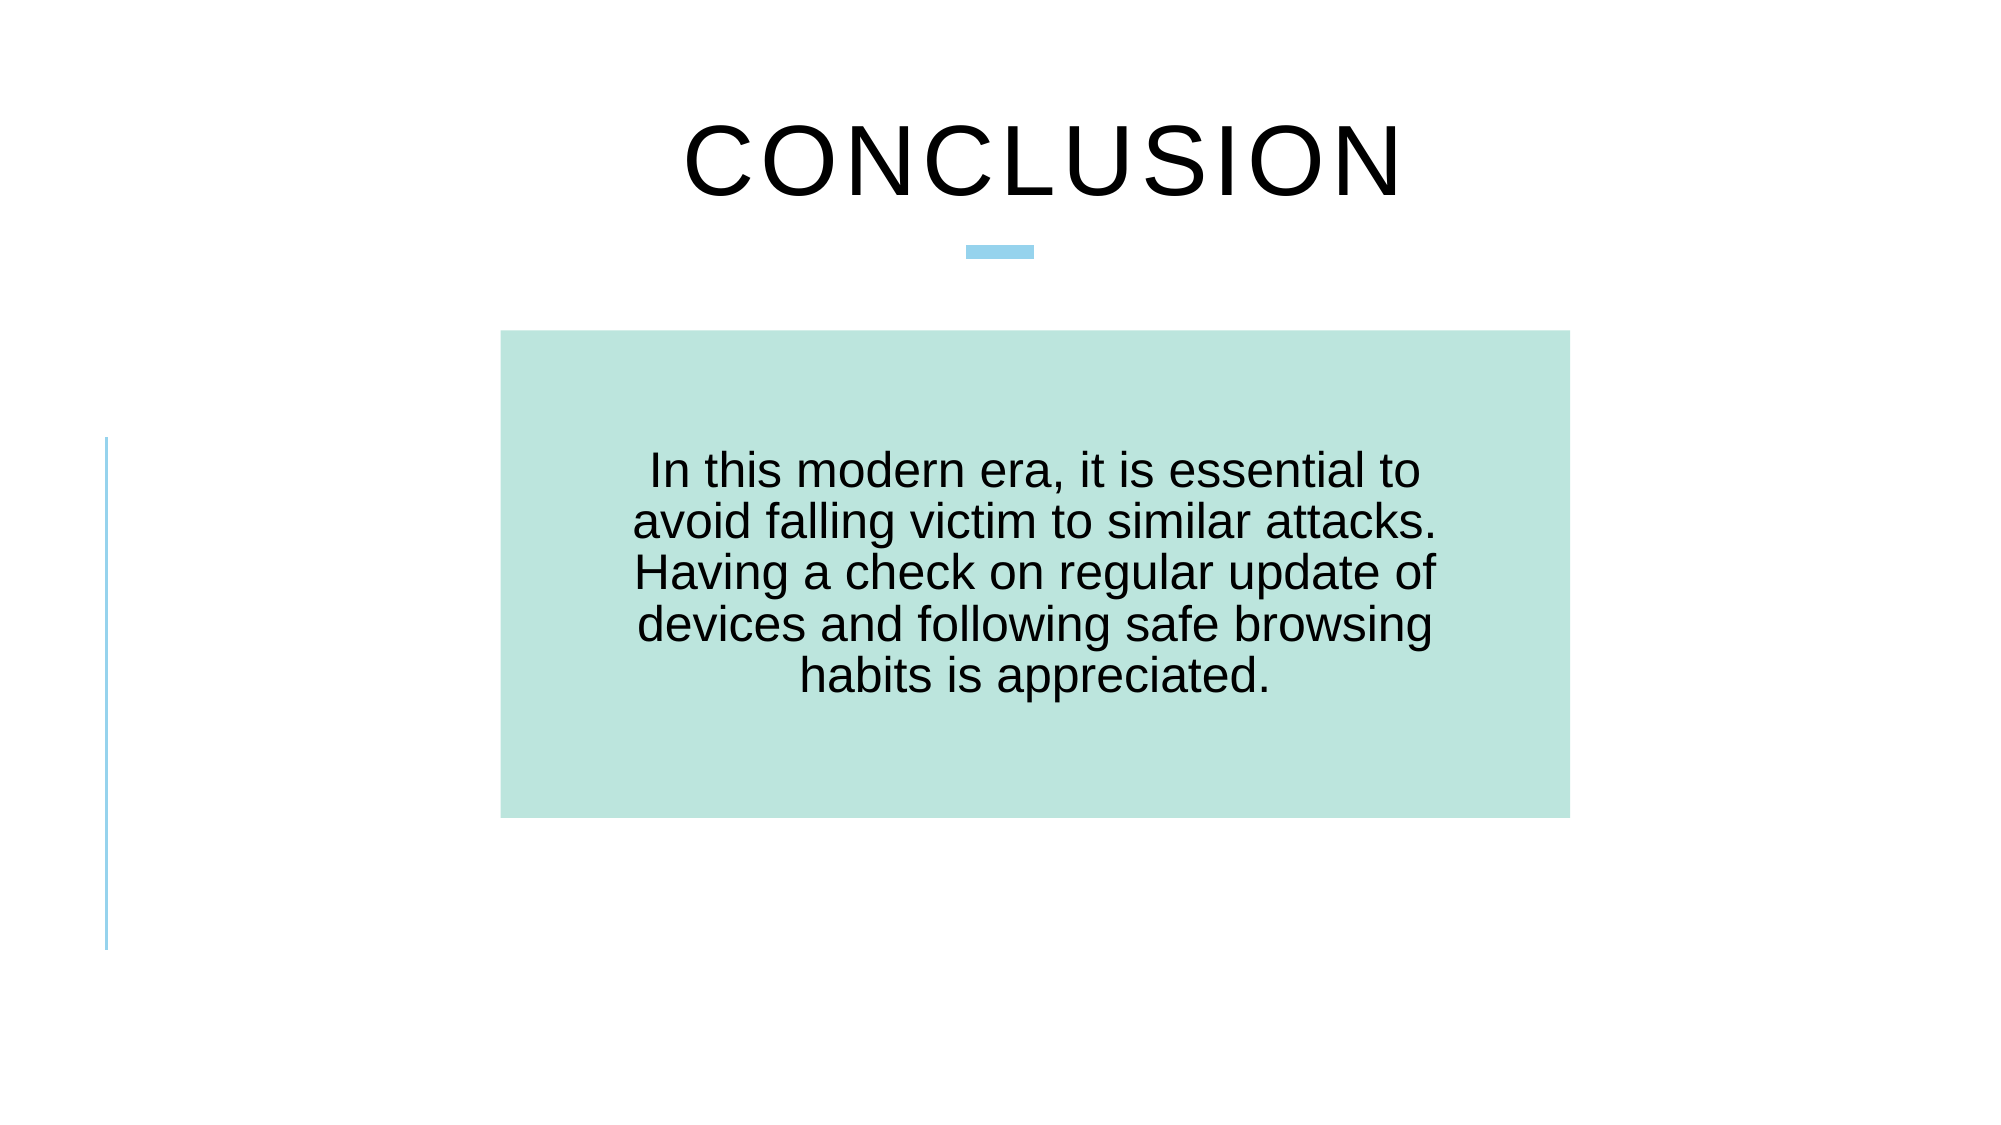

# CONCLUSION

In this modern era, it is essential to avoid falling victim to similar attacks. Having a check on regular update of devices and following safe browsing habits is appreciated.